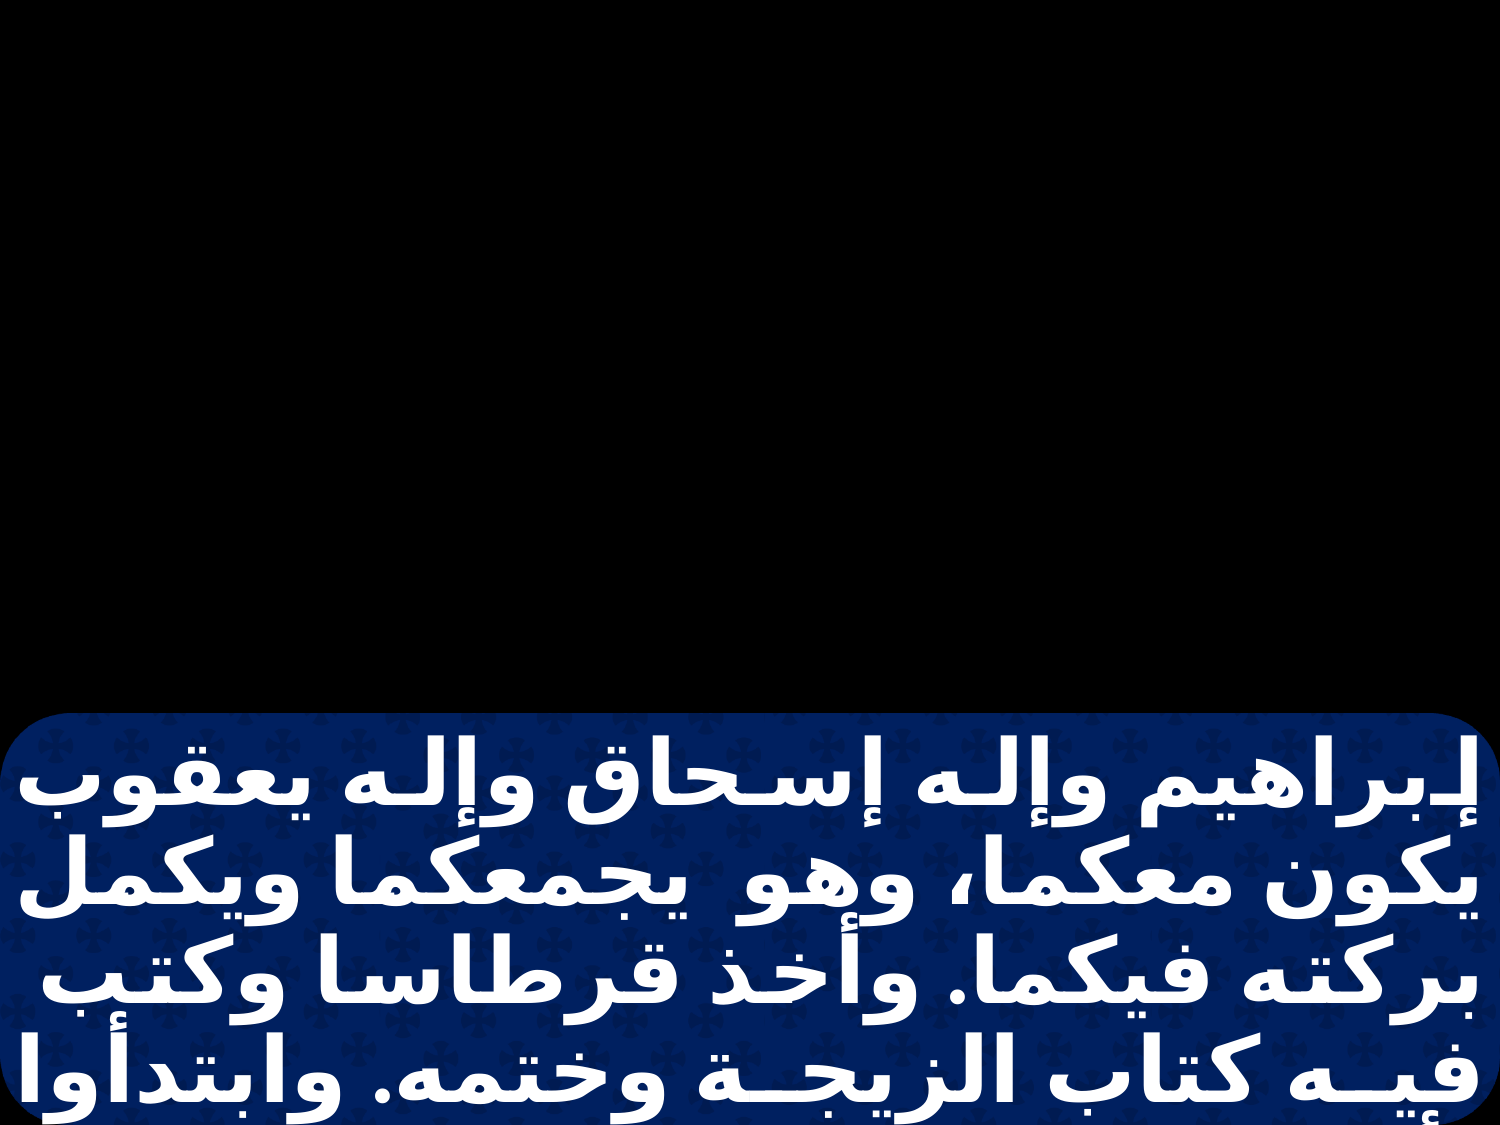

إبراهيم وإله إسحاق وإله يعقوب يكون معكما، وهو  يجمعكما ويكمل بركته فيكما. وأخذ قرطاسا وكتب  فيه كتاب الزيجة وختمه. وابتدأوا يأكلون شاكرين  الرب. فدعا راعوئيل امرأته وأمرها أن تهيئ لهما